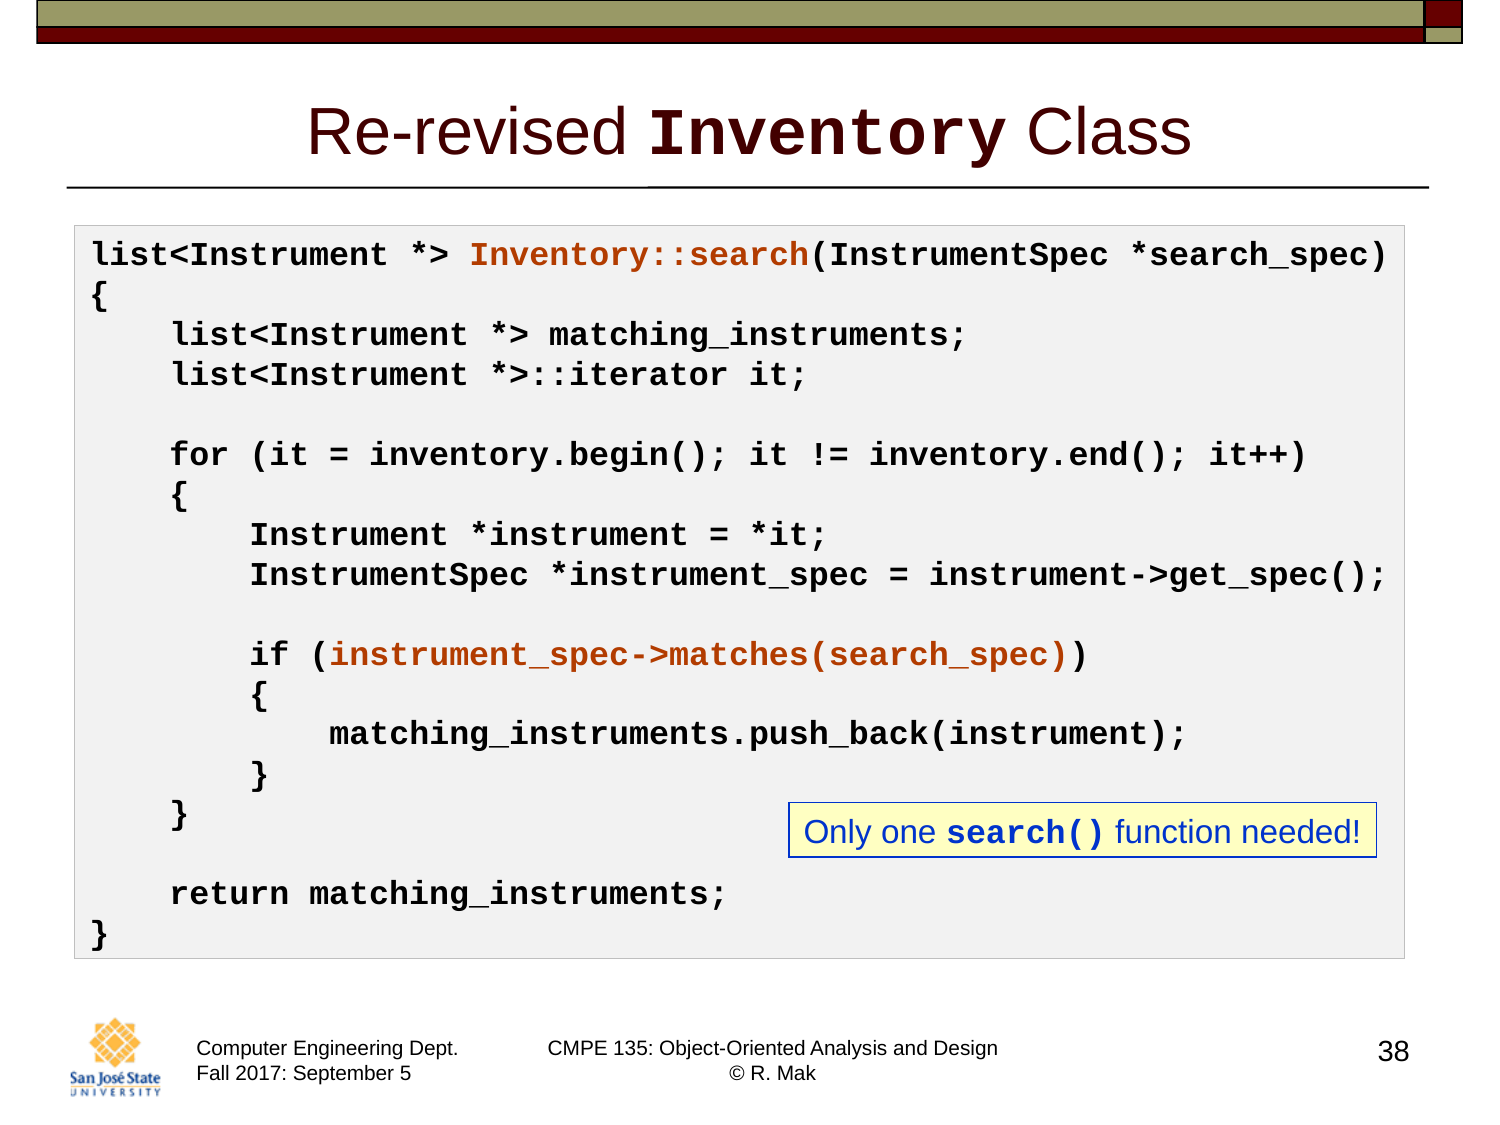

# Re-revised Inventory Class
list<Instrument *> Inventory::search(InstrumentSpec *search_spec)
{
    list<Instrument *> matching_instruments;
    list<Instrument *>::iterator it;

    for (it = inventory.begin(); it != inventory.end(); it++)
    {
        Instrument *instrument = *it;
        InstrumentSpec *instrument_spec = instrument->get_spec();

        if (instrument_spec->matches(search_spec))
        {
            matching_instruments.push_back(instrument);
        }
    }

    return matching_instruments;
}
Only one search() function needed!
38